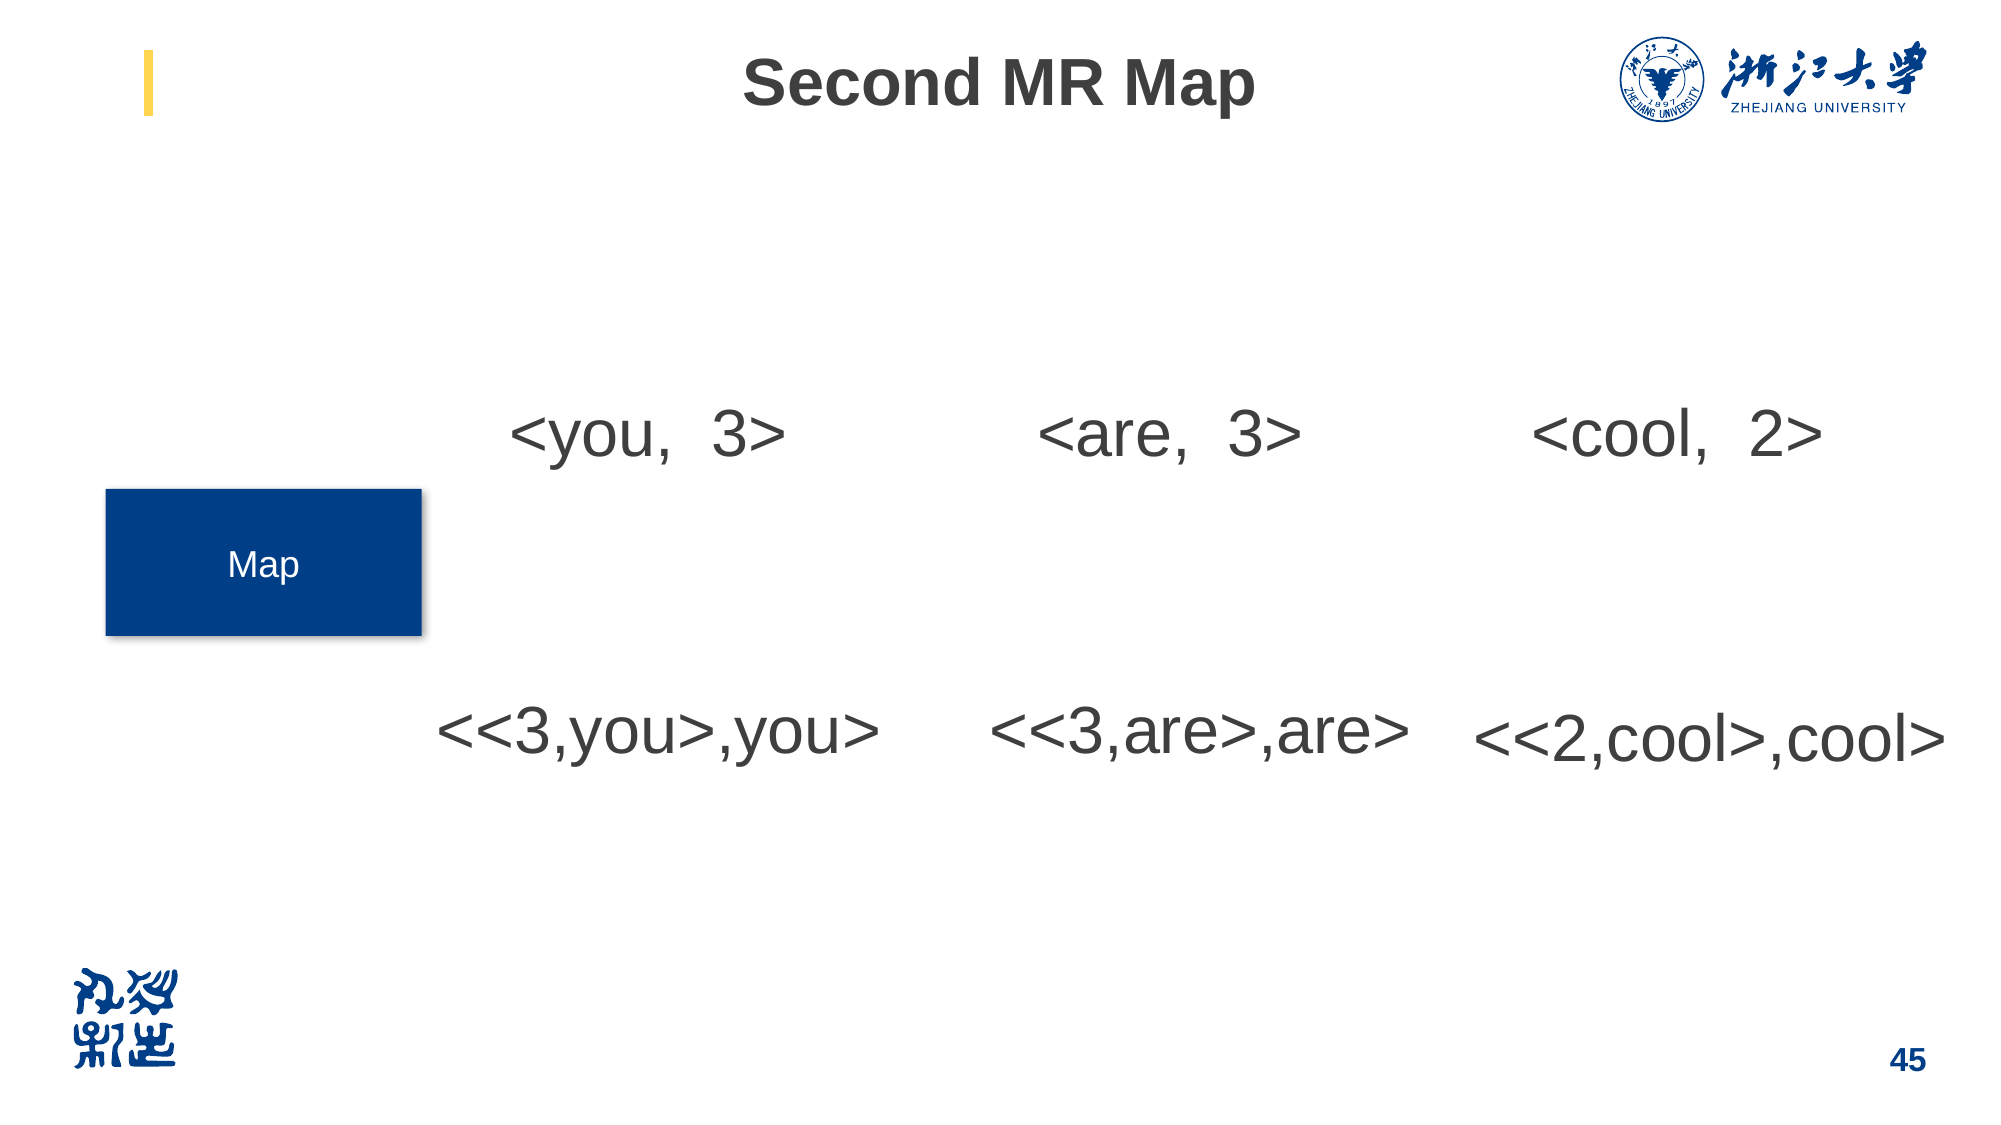

# Second MR Map

<cool,  2>
<are,  3>
<you,  3>
Map
<<3,are>,are>
<<3,you>,you>
<<2,cool>,cool>
45